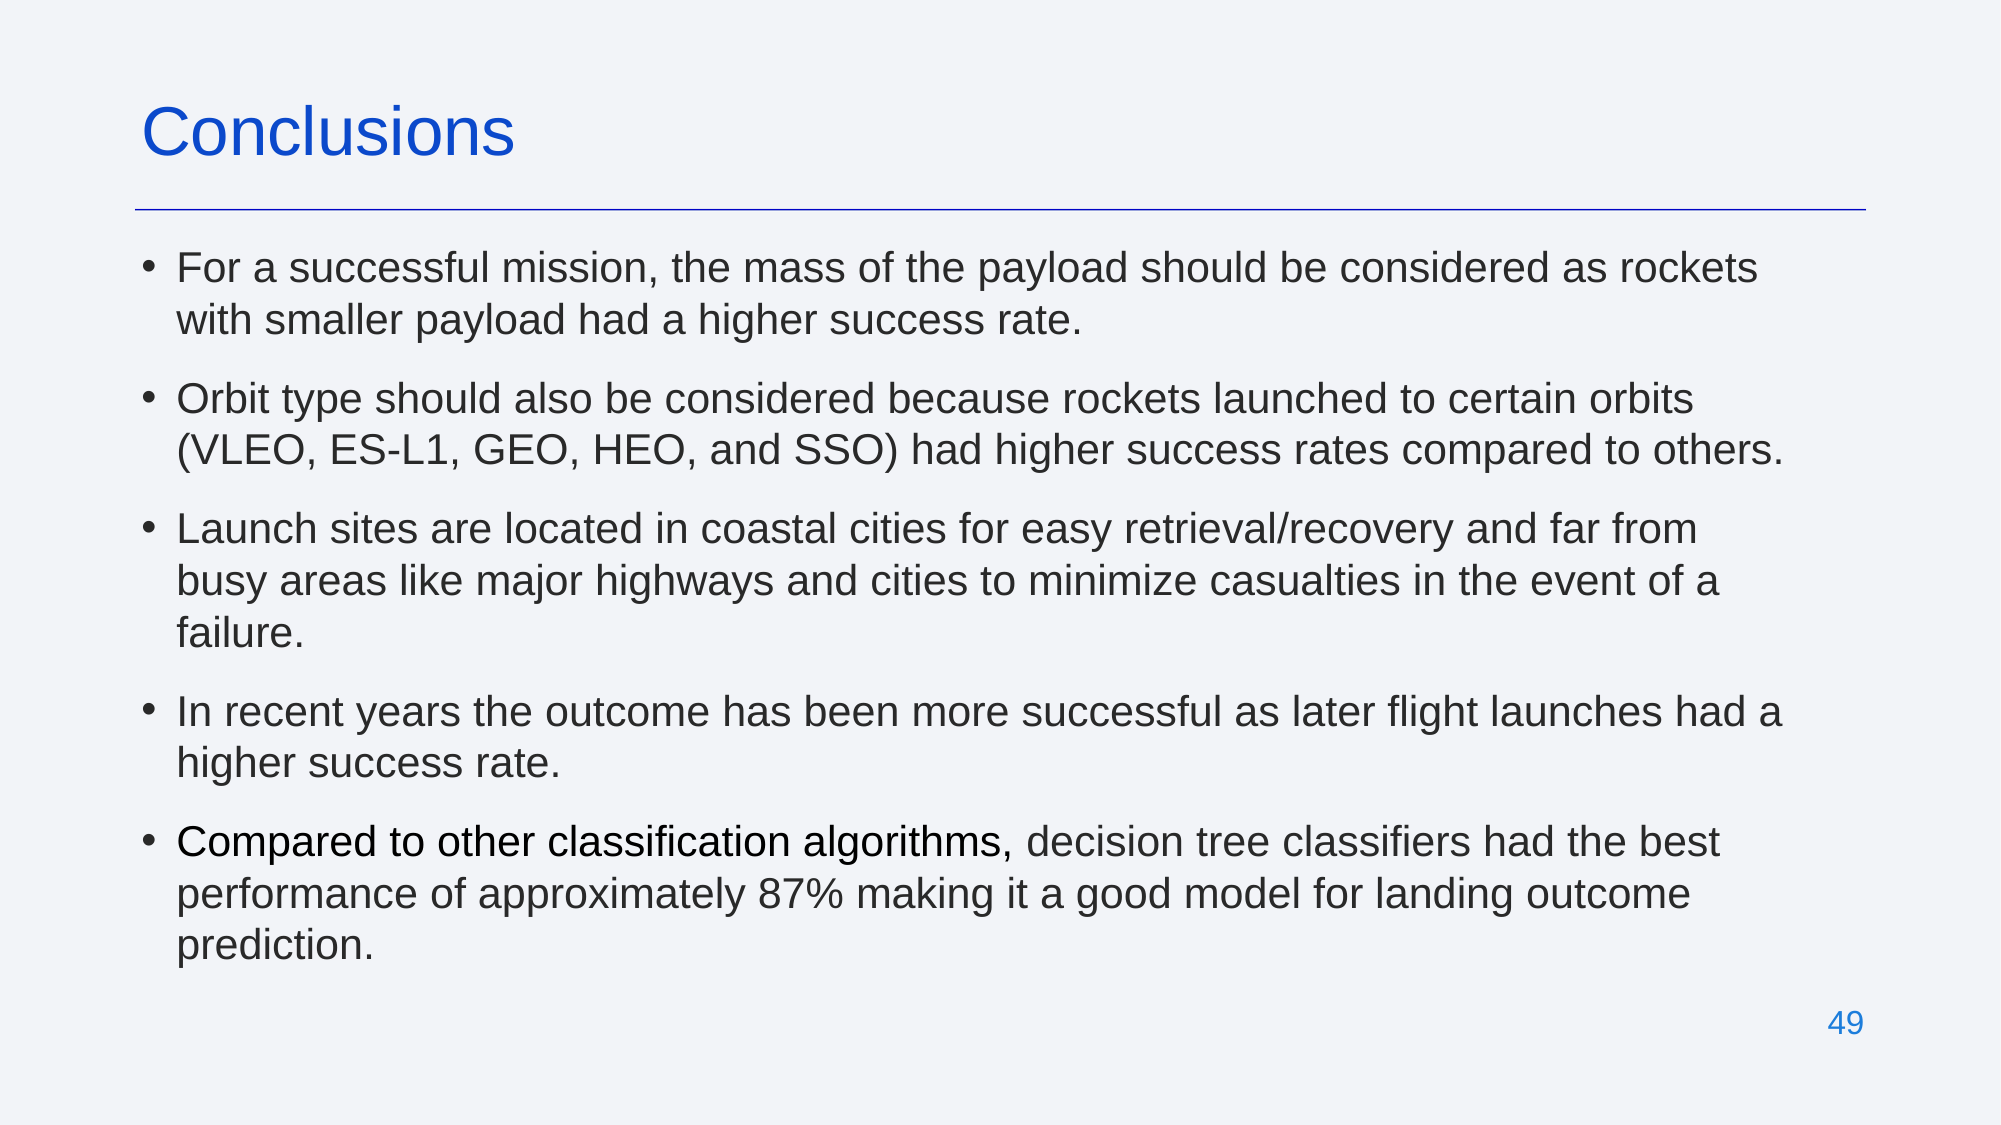

Conclusions
For a successful mission, the mass of the payload should be considered as rockets with smaller payload had a higher success rate.
Orbit type should also be considered because rockets launched to certain orbits (VLEO, ES-L1, GEO, HEO, and SSO) had higher success rates compared to others.
Launch sites are located in coastal cities for easy retrieval/recovery and far from busy areas like major highways and cities to minimize casualties in the event of a failure.
In recent years the outcome has been more successful as later flight launches had a higher success rate.
Compared to other classification algorithms, decision tree classifiers had the best performance of approximately 87% making it a good model for landing outcome prediction.
49